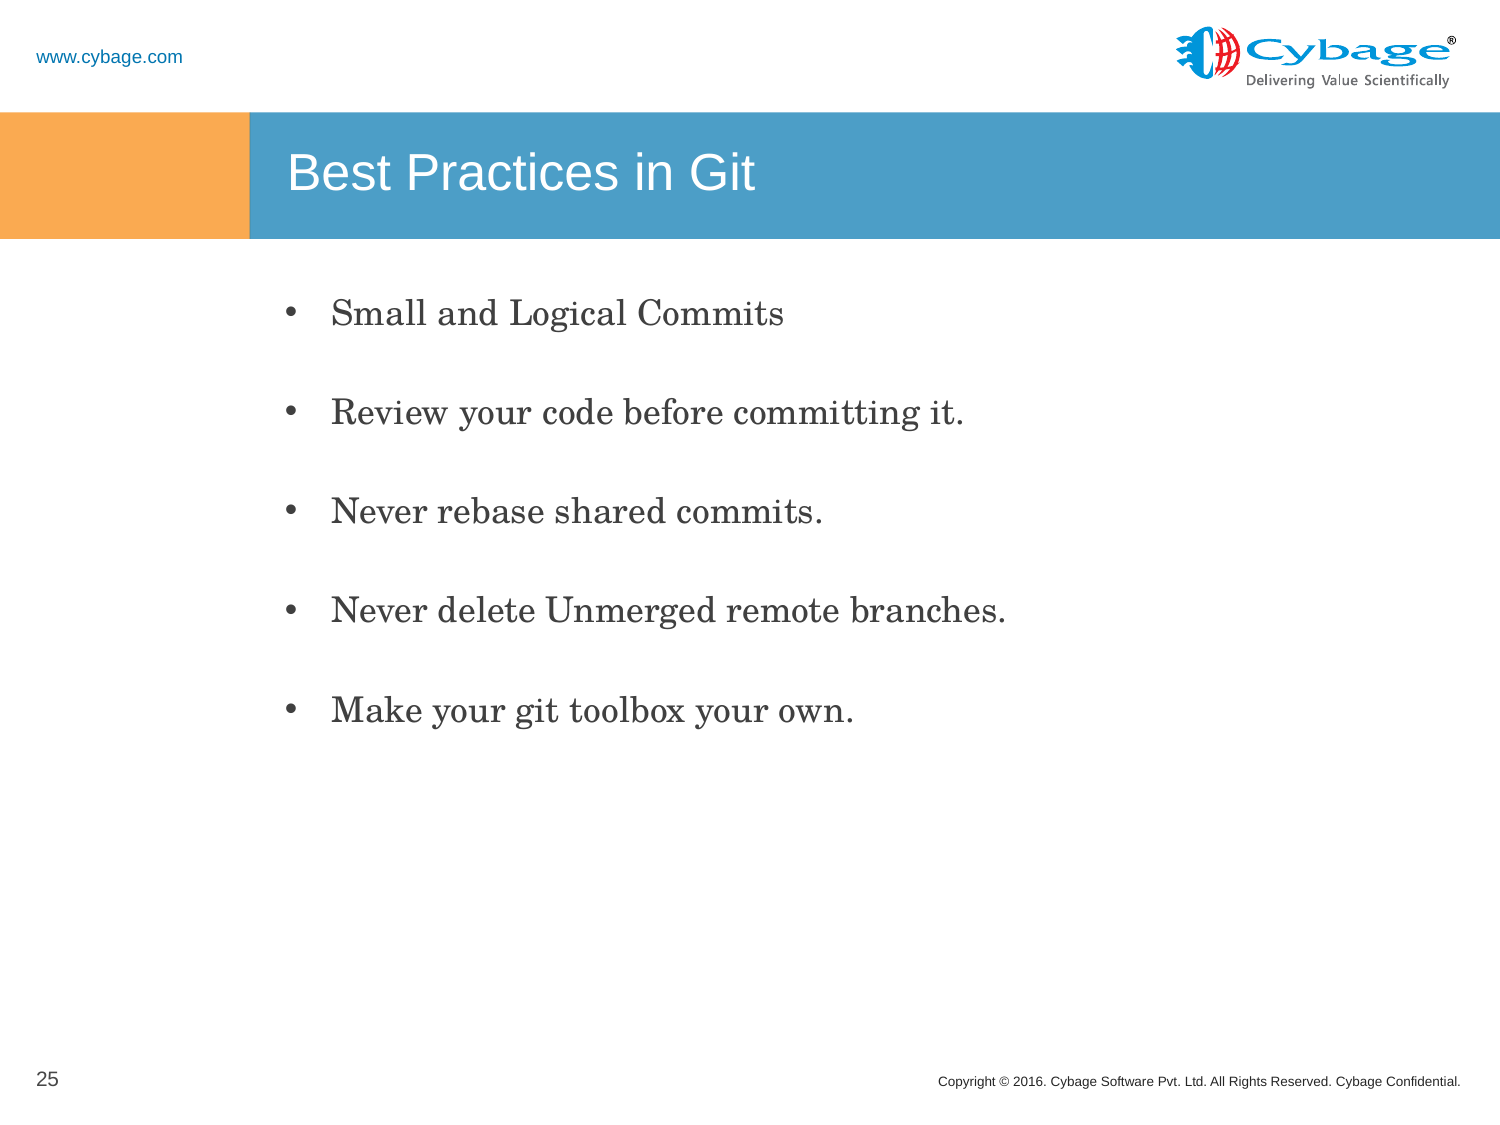

# Best Practices in Git
Small and Logical Commits

Review your code before committing it.

Never rebase shared commits.

Never delete Unmerged remote branches.

Make your git toolbox your own.
25